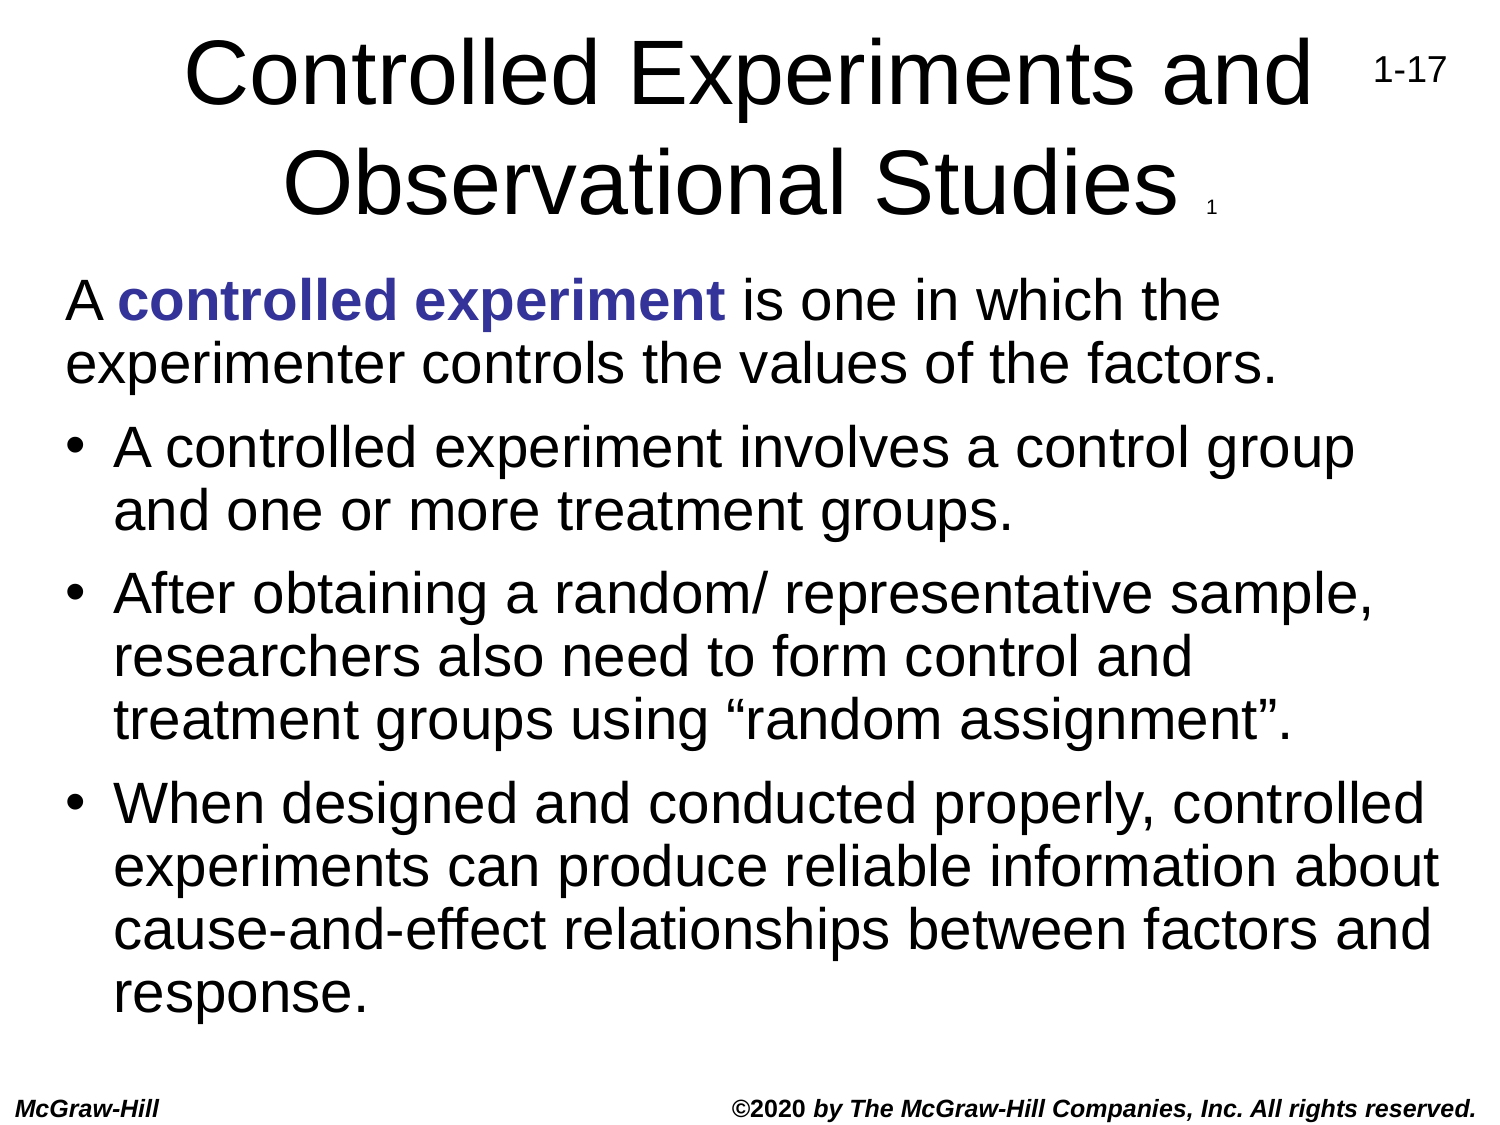

# Controlled Experiments and Observational Studies 1
A controlled experiment is one in which the experimenter controls the values of the factors.
A controlled experiment involves a control group and one or more treatment groups.
After obtaining a random/ representative sample, researchers also need to form control and treatment groups using “random assignment”.
When designed and conducted properly, controlled experiments can produce reliable information about cause-and-effect relationships between factors and response.